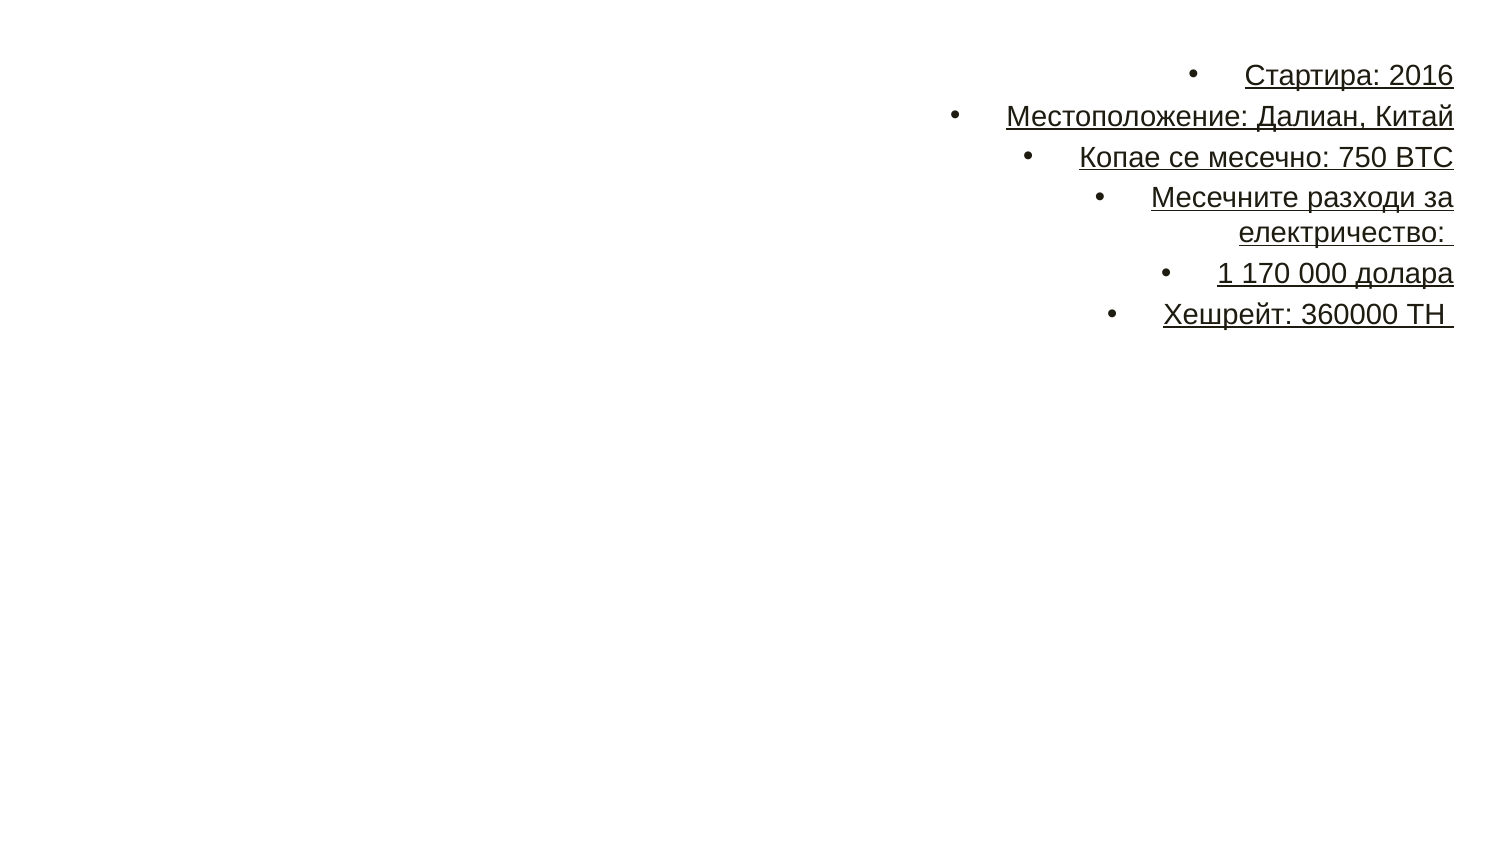

Стартира: 2016
Местоположение: Далиан, Китай
Копае се месечно: 750 BTC
Месечните разходи за електричество:
1 170 000 долара
Хешрейт: 360000 TH